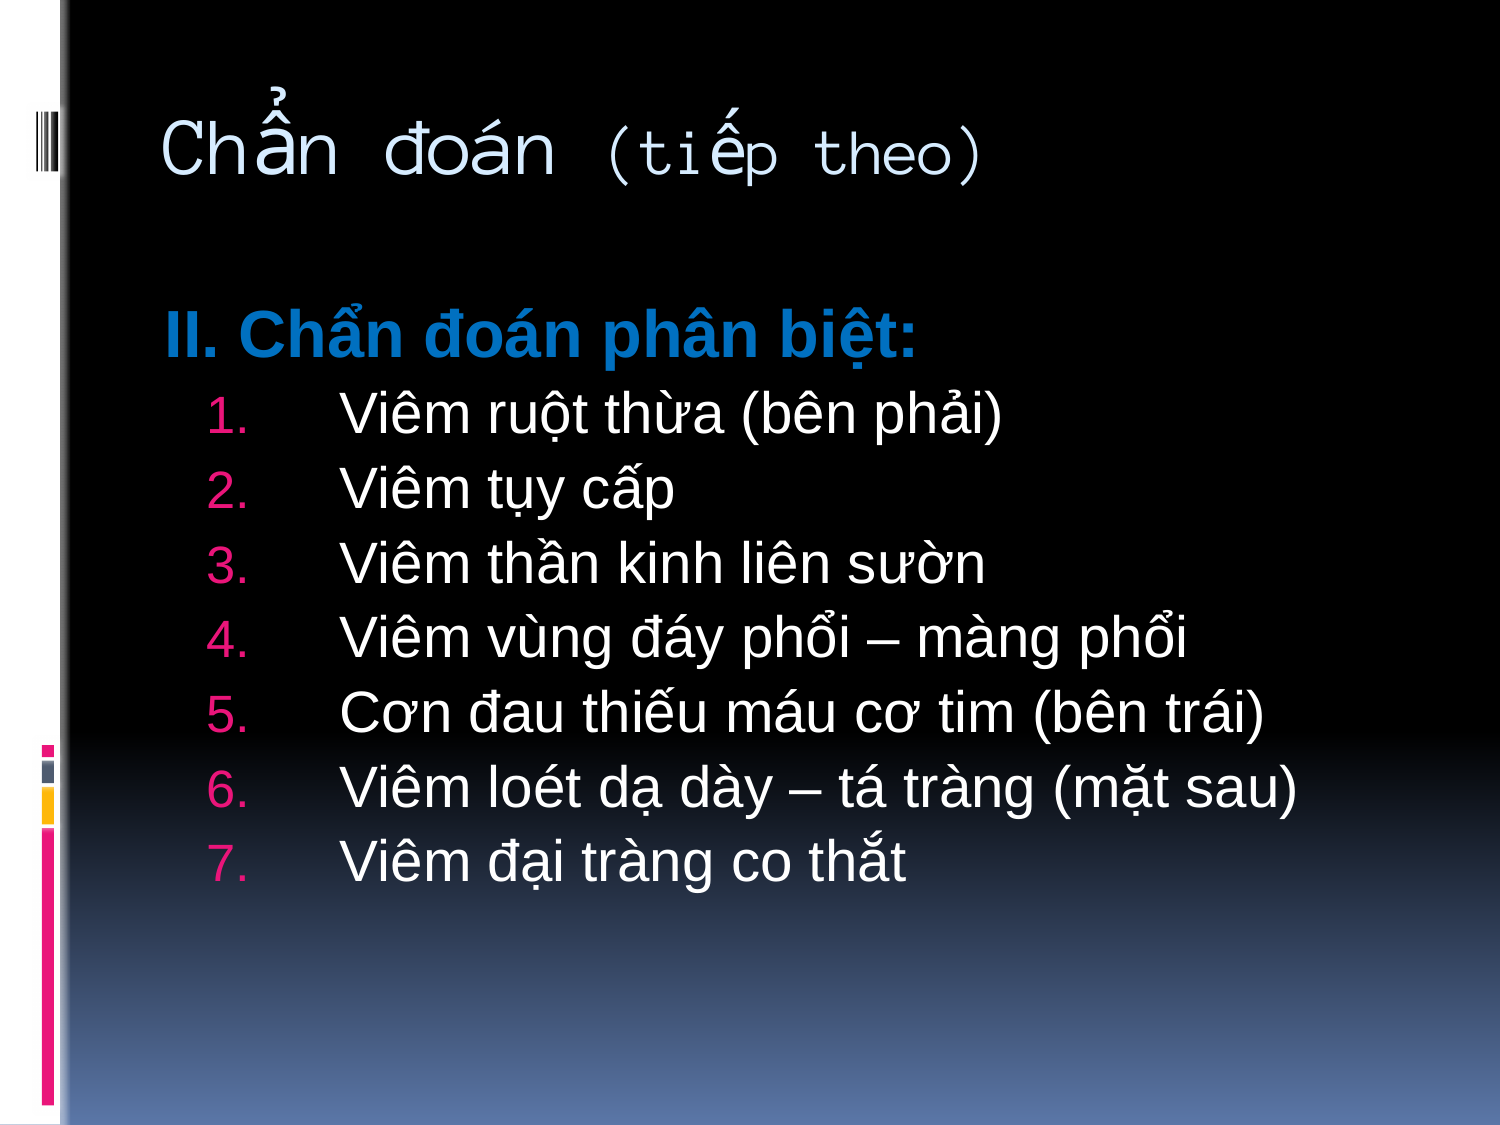

# Chẩn đoán (tiếp theo)
II. Chẩn đoán phân biệt:
Viêm ruột thừa (bên phải)
Viêm tụy cấp
Viêm thần kinh liên sườn
Viêm vùng đáy phổi – màng phổi
Cơn đau thiếu máu cơ tim (bên trái)
Viêm loét dạ dày – tá tràng (mặt sau)
Viêm đại tràng co thắt